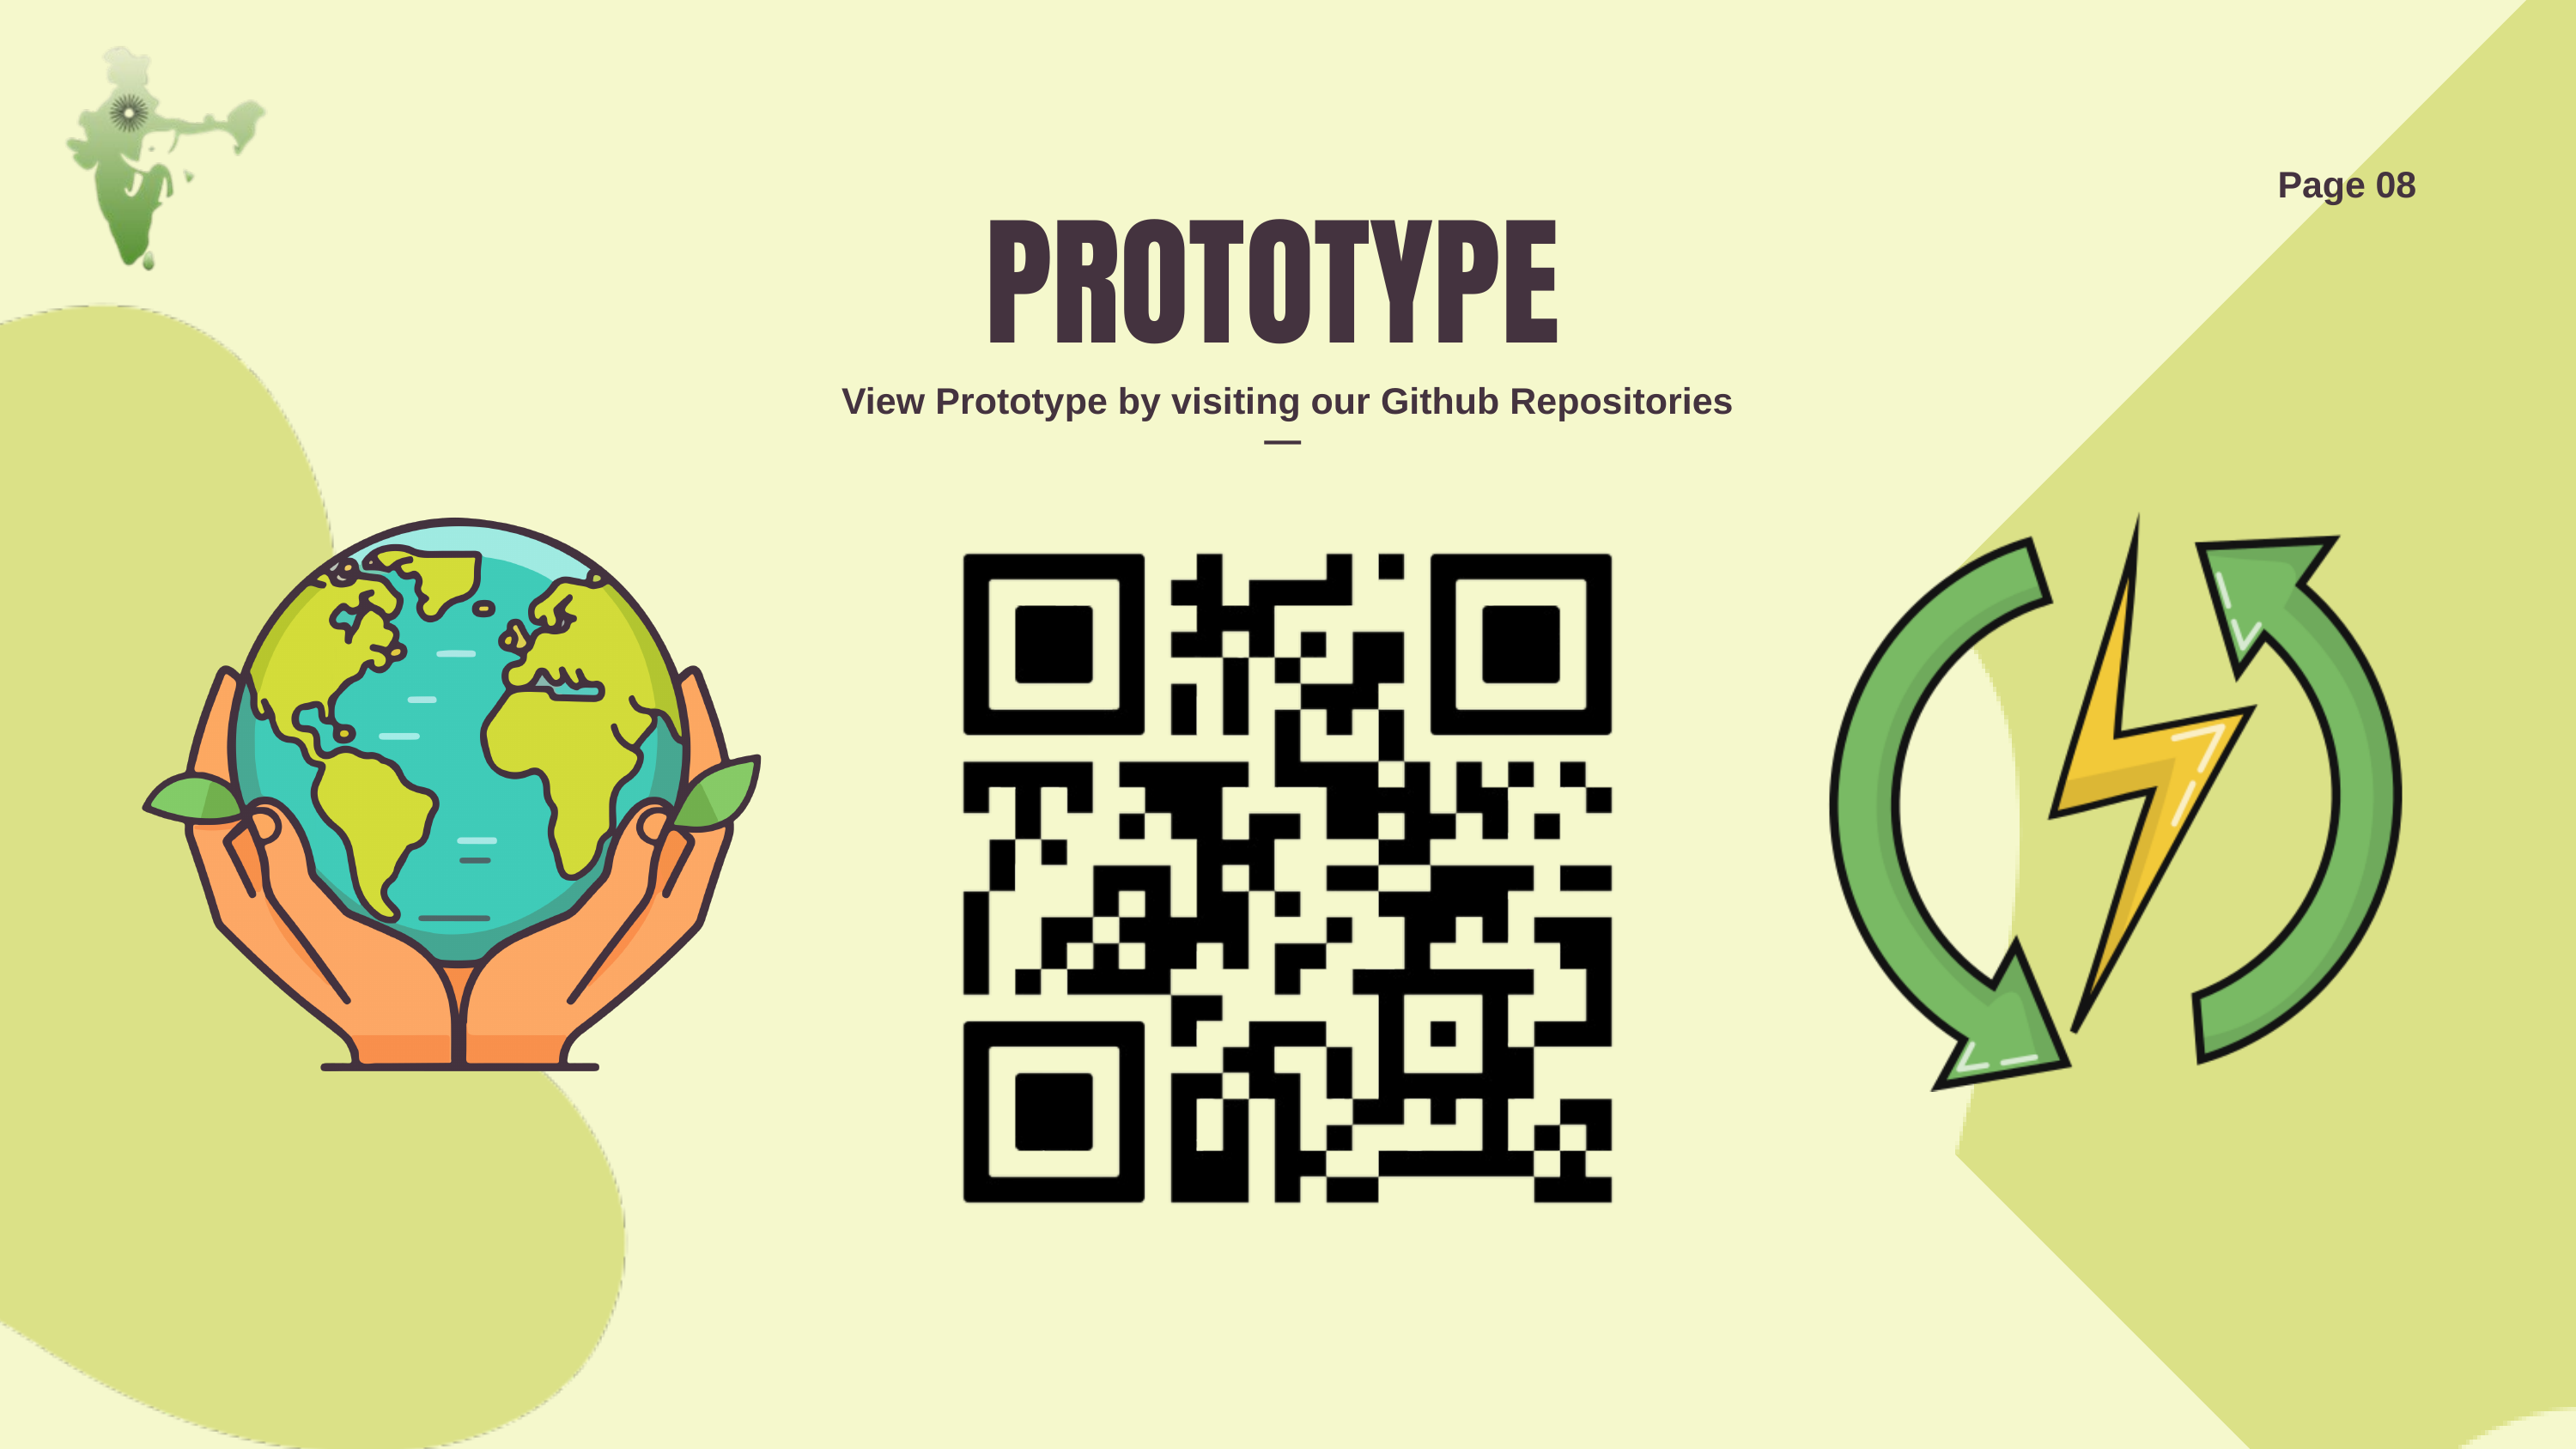

Page 08
PROTOTYPE

View Prototype by visiting our Github Repositories —